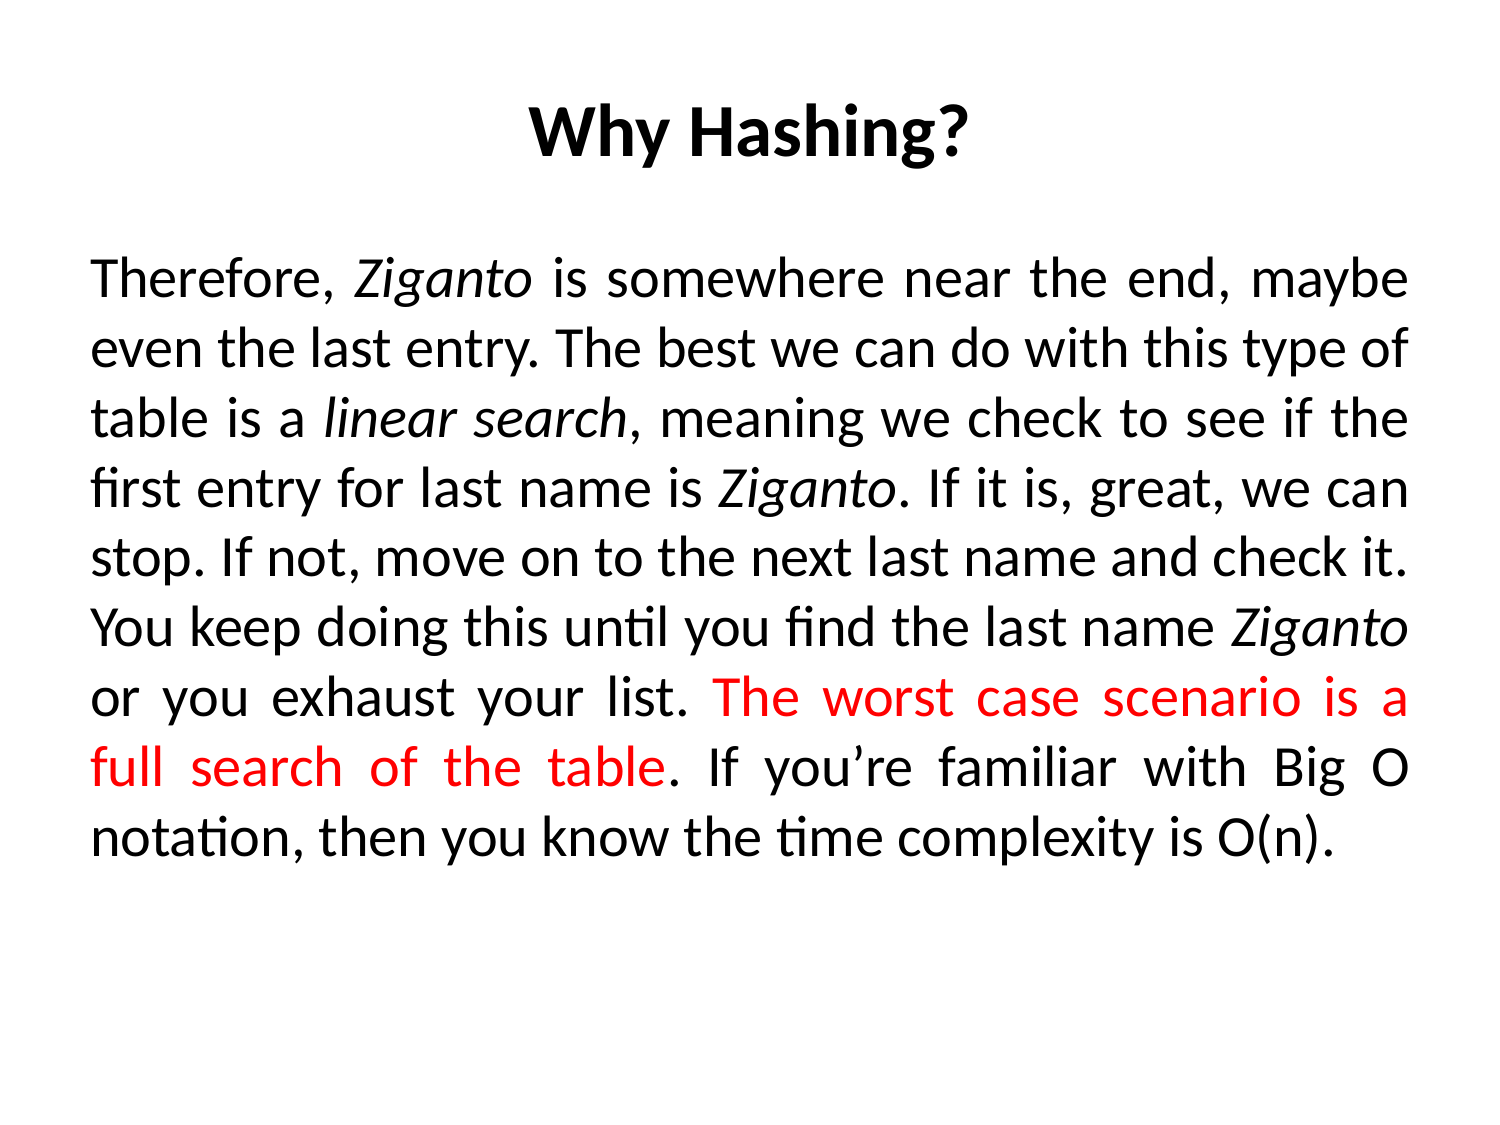

# Why Hashing?
Therefore, Ziganto is somewhere near the end, maybe even the last entry. The best we can do with this type of table is a linear search, meaning we check to see if the first entry for last name is Ziganto. If it is, great, we can stop. If not, move on to the next last name and check it. You keep doing this until you find the last name Ziganto or you exhaust your list. The worst case scenario is a full search of the table. If you’re familiar with Big O notation, then you know the time complexity is O(n).
13